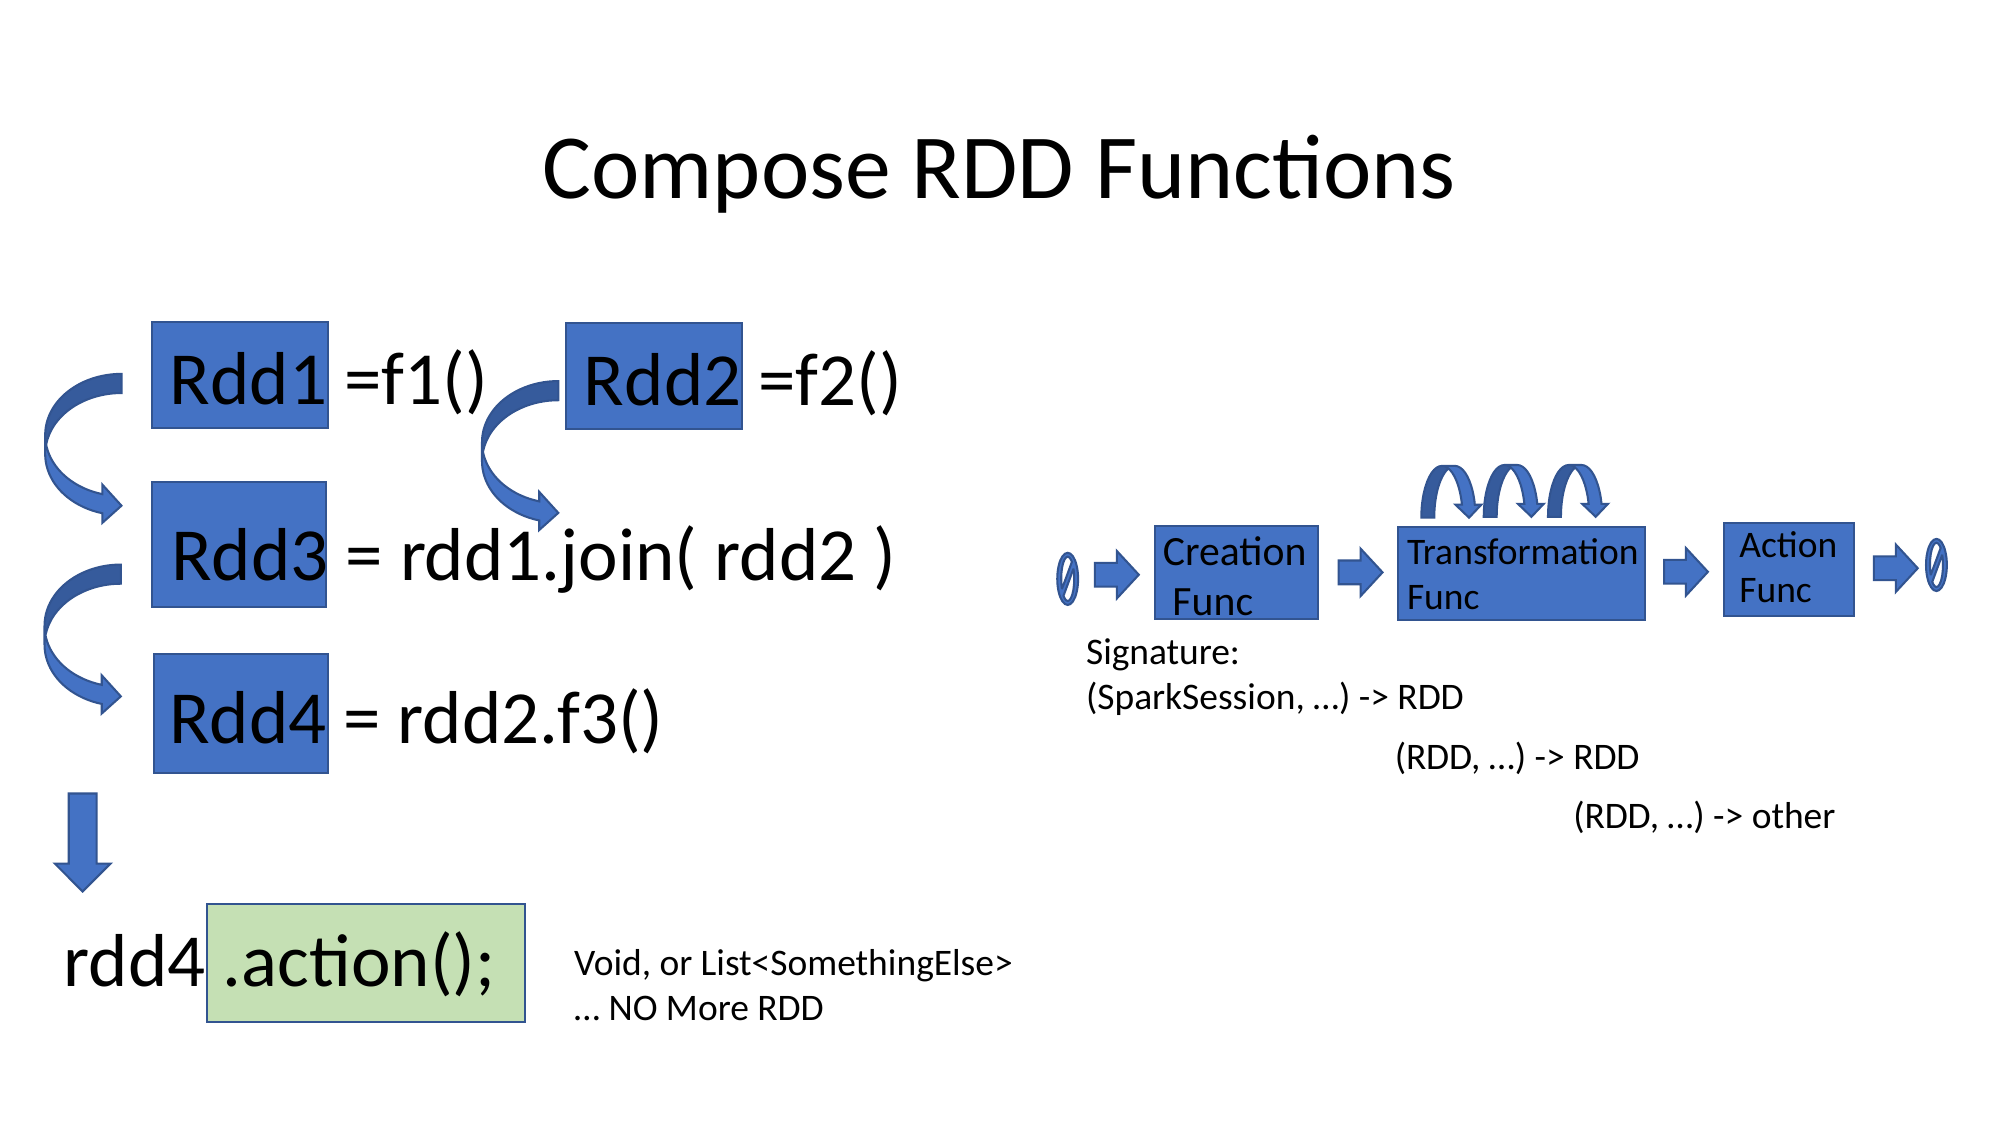

# Compose RDD Functions

Rdd1 =f1()

Rdd2 =f2()

Rdd3 = rdd1.join( rdd2 )
Action
Func
Creation
 Func
Transformation
Func

Signature:
(SparkSession, …) -> RDD

Rdd4 = rdd2.f3()
(RDD, …) -> RDD
(RDD, …) -> other

rdd4 .action();

Void, or List<SomethingElse>
… NO More RDD